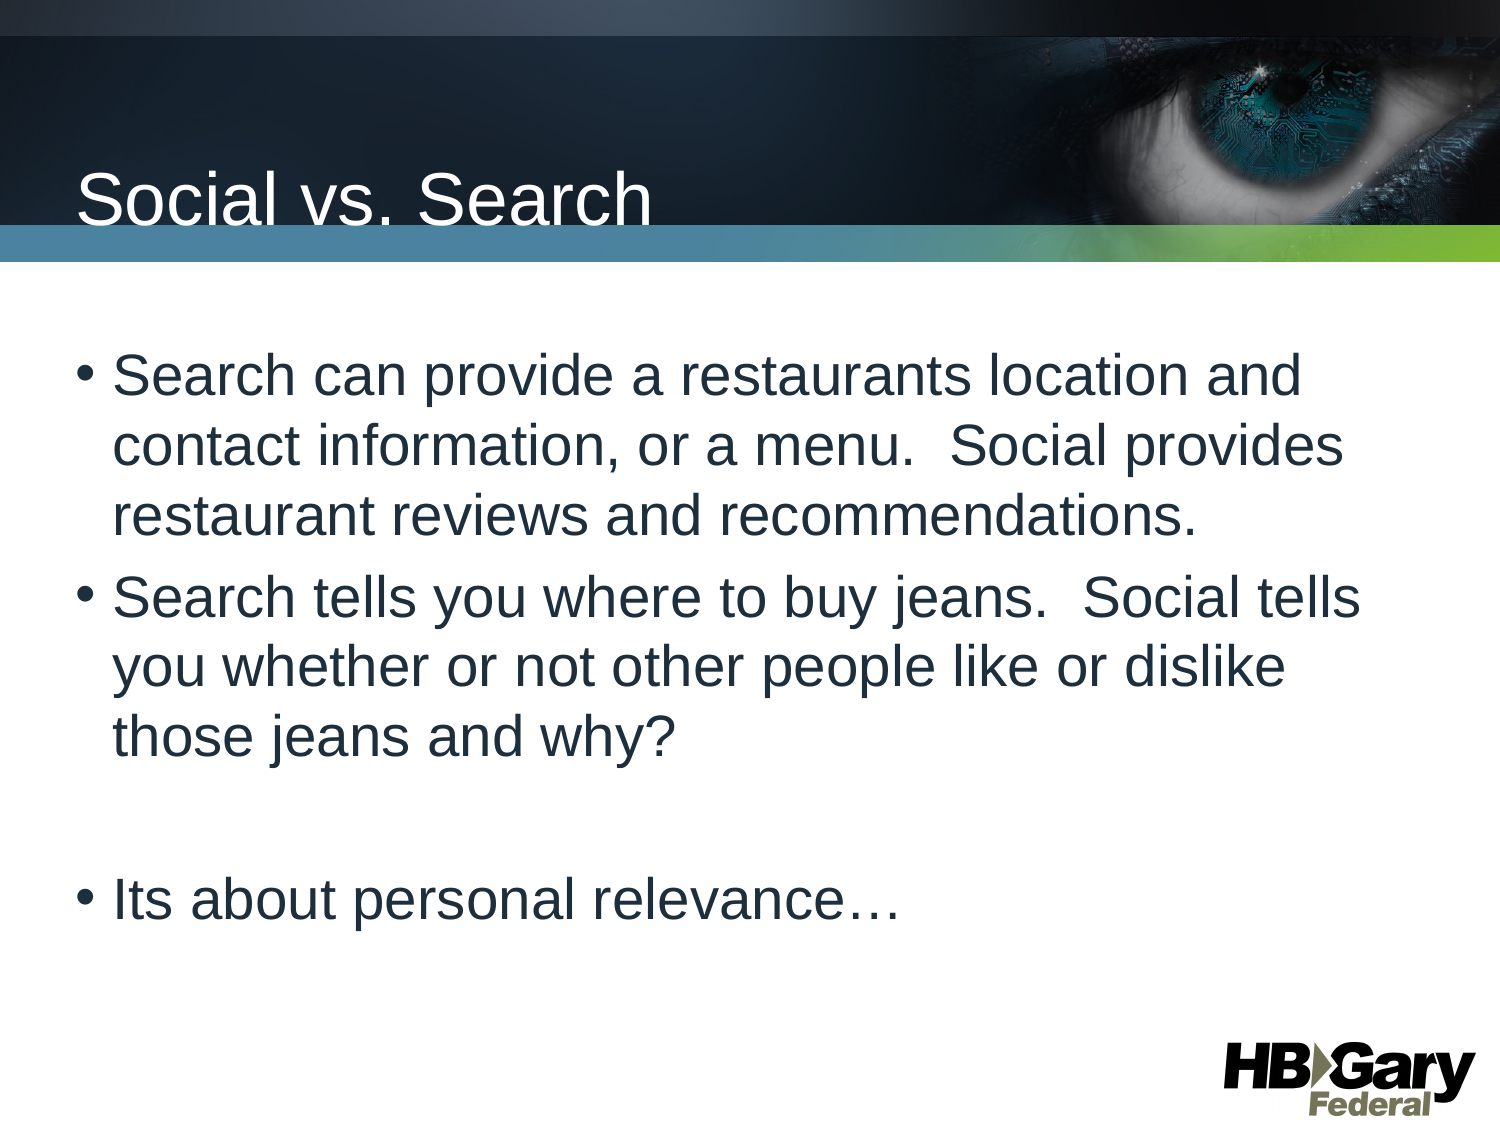

# Social vs. Search
Search can provide a restaurants location and contact information, or a menu.  Social provides restaurant reviews and recommendations.
Search tells you where to buy jeans.  Social tells you whether or not other people like or dislike those jeans and why?

Its about personal relevance…